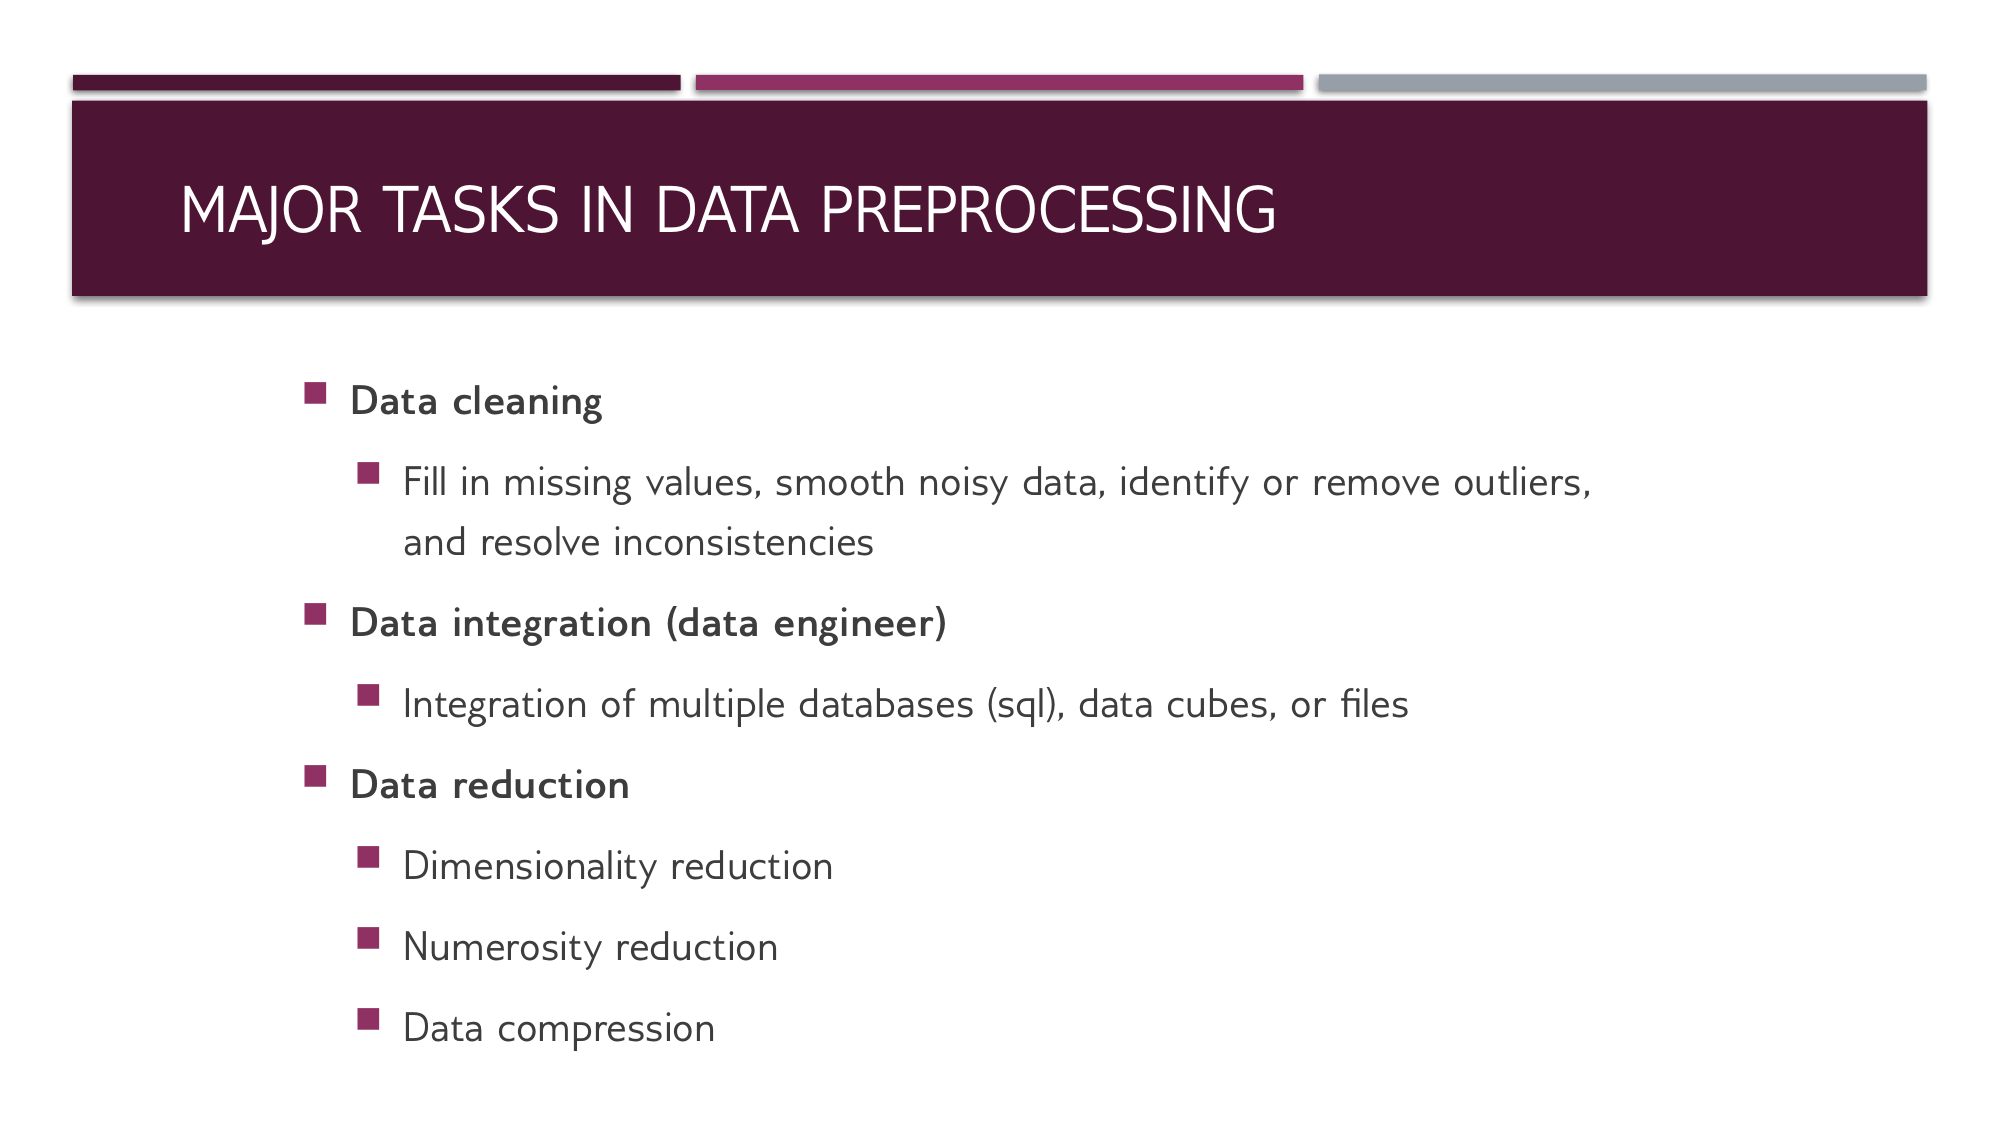

# Major Tasks in Data Preprocessing
Data cleaning
Fill in missing values, smooth noisy data, identify or remove outliers, and resolve inconsistencies
Data integration (data engineer)
Integration of multiple databases (sql), data cubes, or files
Data reduction
Dimensionality reduction
Numerosity reduction
Data compression